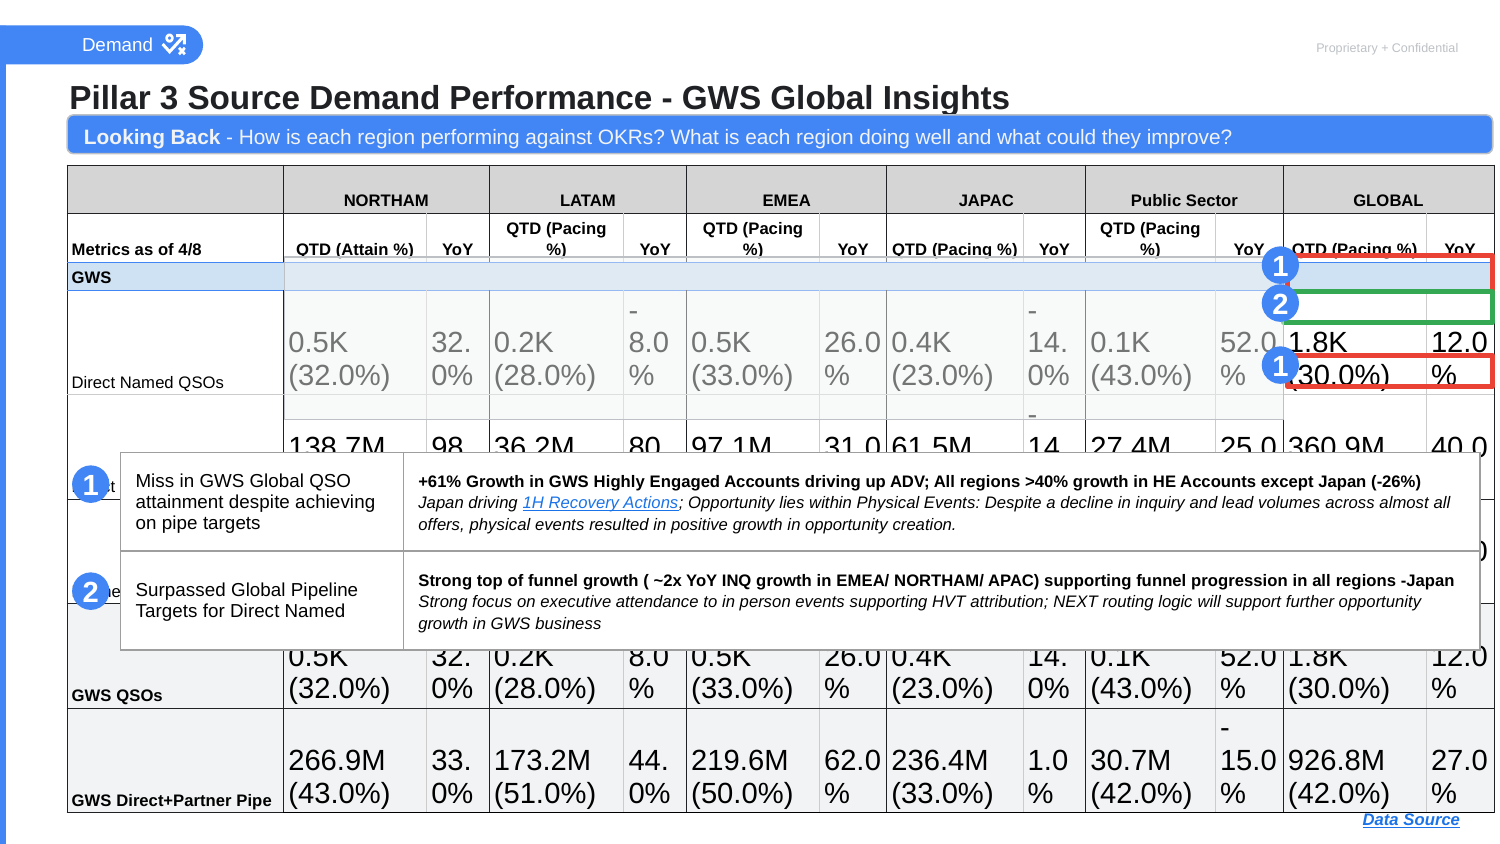

Demand

Pillar 3 Source Demand Performance - GWS Global Insights
Looking Back - How is each region performing against OKRs? What is each region doing well and what could they improve?
|  | NORTHAM |  | LATAM |  | EMEA |  | JAPAC |  | Public Sector |  | GLOBAL |  |
| --- | --- | --- | --- | --- | --- | --- | --- | --- | --- | --- | --- | --- |
| Metrics as of 4/8 | QTD (Attain %) | YoY | QTD (Pacing %) | YoY | QTD (Pacing %) | YoY | QTD (Pacing %) | YoY | QTD (Pacing%) | YoY | QTD (Pacing %) | YoY |
| GWS |  |  |  |  |  |  |  |  |  |  |  |  |
| Direct Named QSOs | 0.5K (32.0%) | 32.0% | 0.2K (28.0%) | -8.0% | 0.5K (33.0%) | 26.0% | 0.4K (23.0%) | -14.0% | 0.1K (43.0%) | 52.0% | 1.8K (30.0%) | 12.0% |
| Direct Named Pipeline | 138.7M (51.0%) | 98.0% | 36.2M (41.0%) | 80.0% | 97.1M (36.0%) | 31.0% | 61.5M (21.0%) | -14.0% | 27.4M (52.0%) | 25.0% | 360.9M (37.0%) | 40.0% |
| Partner Pipeline | 128.2M (37.0%) | -2.0% | 137.0M (55.0%) | 37.0% | 122.4M (71.0%) | 100.0% | 174.9M (42.0%) | 7.0% | 3.3M (17.0%) | -77.0% | 565.9M (47.0%) | 21.0% |
| GWS QSOs | 0.5K (32.0%) | 32.0% | 0.2K (28.0%) | -8.0% | 0.5K (33.0%) | 26.0% | 0.4K (23.0%) | -14.0% | 0.1K (43.0%) | 52.0% | 1.8K (30.0%) | 12.0% |
| GWS Direct+Partner Pipe | 266.9M (43.0%) | 33.0% | 173.2M (51.0%) | 44.0% | 219.6M (50.0%) | 62.0% | 236.4M (33.0%) | 1.0% | 30.7M (42.0%) | -15.0% | 926.8M (42.0%) | 27.0% |
1

2

1

| Miss in GWS Global QSO attainment despite achieving on pipe targets | +61% Growth in GWS Highly Engaged Accounts driving up ADV; All regions >40% growth in HE Accounts except Japan (-26%) Japan driving 1H Recovery Actions; Opportunity lies within Physical Events: Despite a decline in inquiry and lead volumes across almost all offers, physical events resulted in positive growth in opportunity creation. |
| --- | --- |
| Surpassed Global Pipeline Targets for Direct Named | Strong top of funnel growth ( ~2x YoY INQ growth in EMEA/ NORTHAM/ APAC) supporting funnel progression in all regions -Japan Strong focus on executive attendance to in person events supporting HVT attribution; NEXT routing logic will support further opportunity growth in GWS business |
1
2
Data Source